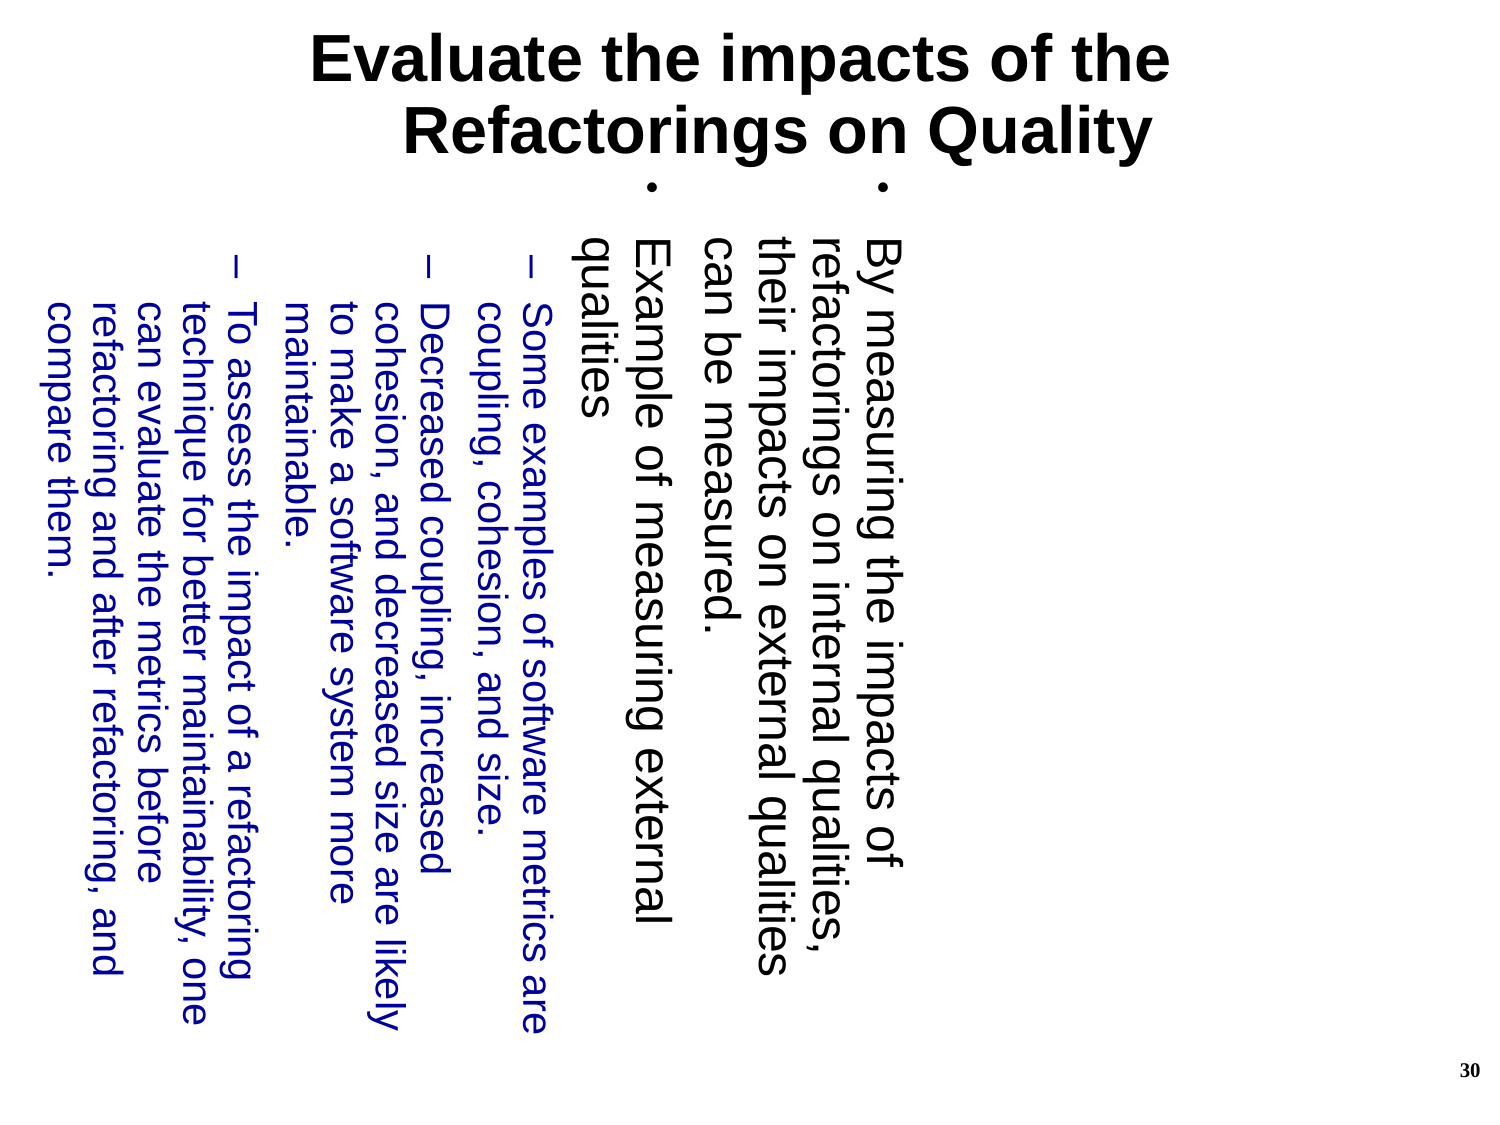

Evaluate the impacts of the
Refactorings on Quality
By measuring the impacts of refactorings on internal qualities, their impacts on external qualities can be measured.
Example of measuring external qualities
Some examples of software metrics are coupling, cohesion, and size.
Decreased coupling, increased cohesion, and decreased size are likely to make a software system more maintainable.
To assess the impact of a refactoring technique for better maintainability, one can evaluate the metrics before refactoring and after refactoring, and compare them.
30